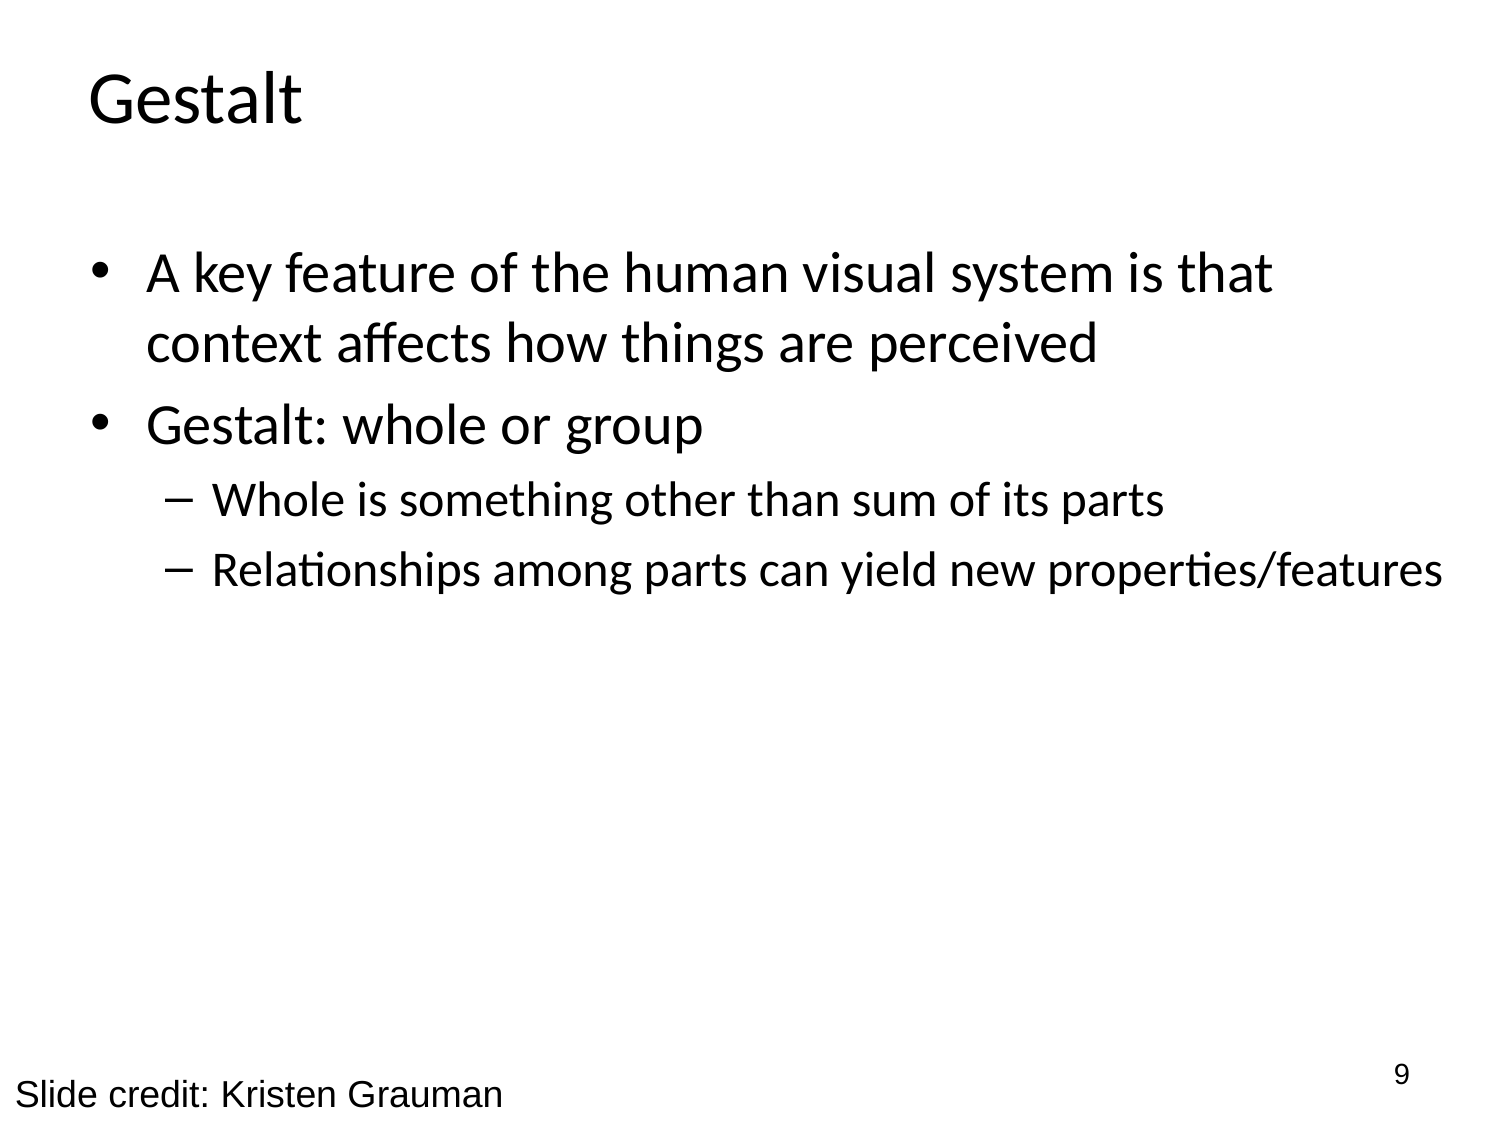

Gestalt
A key feature of the human visual system is that context affects how things are perceived
Gestalt: whole or group
Whole is something other than sum of its parts
Relationships among parts can yield new properties/features
9
Slide credit: Kristen Grauman